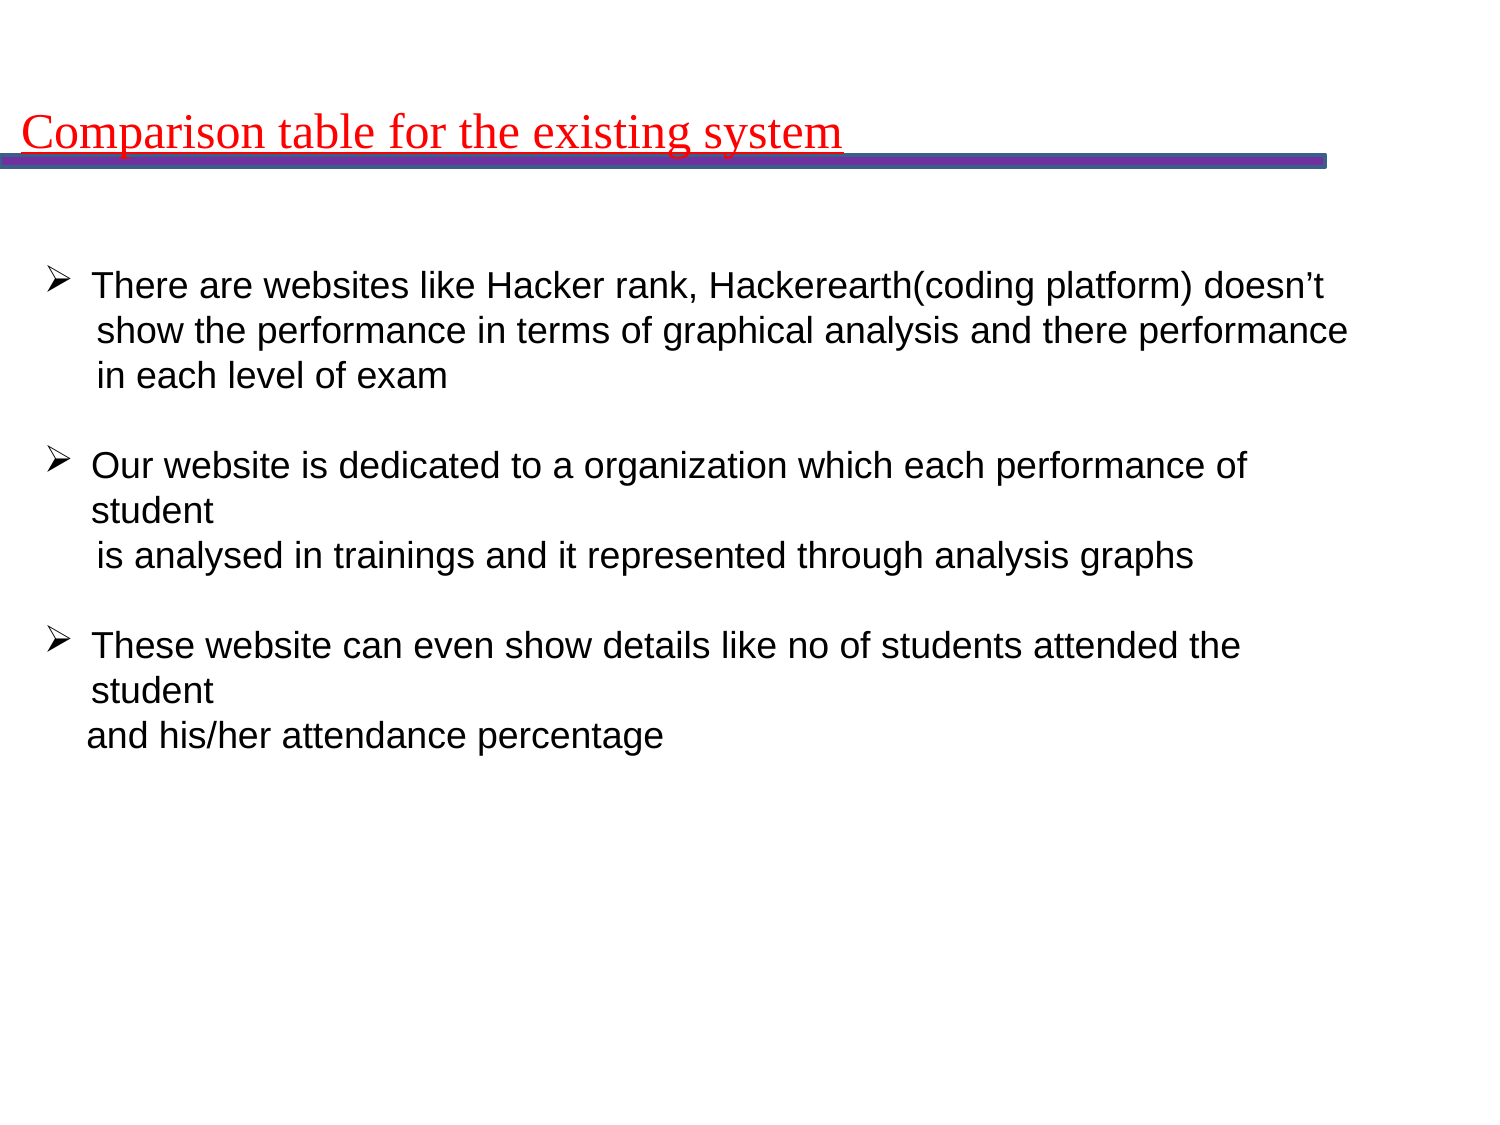

Comparison table for the existing system

# There are websites like Hacker rank, Hackerearth(coding platform) doesn’t
     show the performance in terms of graphical analysis and there performance
     in each level of exam

Our website is dedicated to a organization which each performance of student
     is analysed in trainings and it represented through analysis graphs

These website can even show details like no of students attended the student
    and his/her attendance percentage